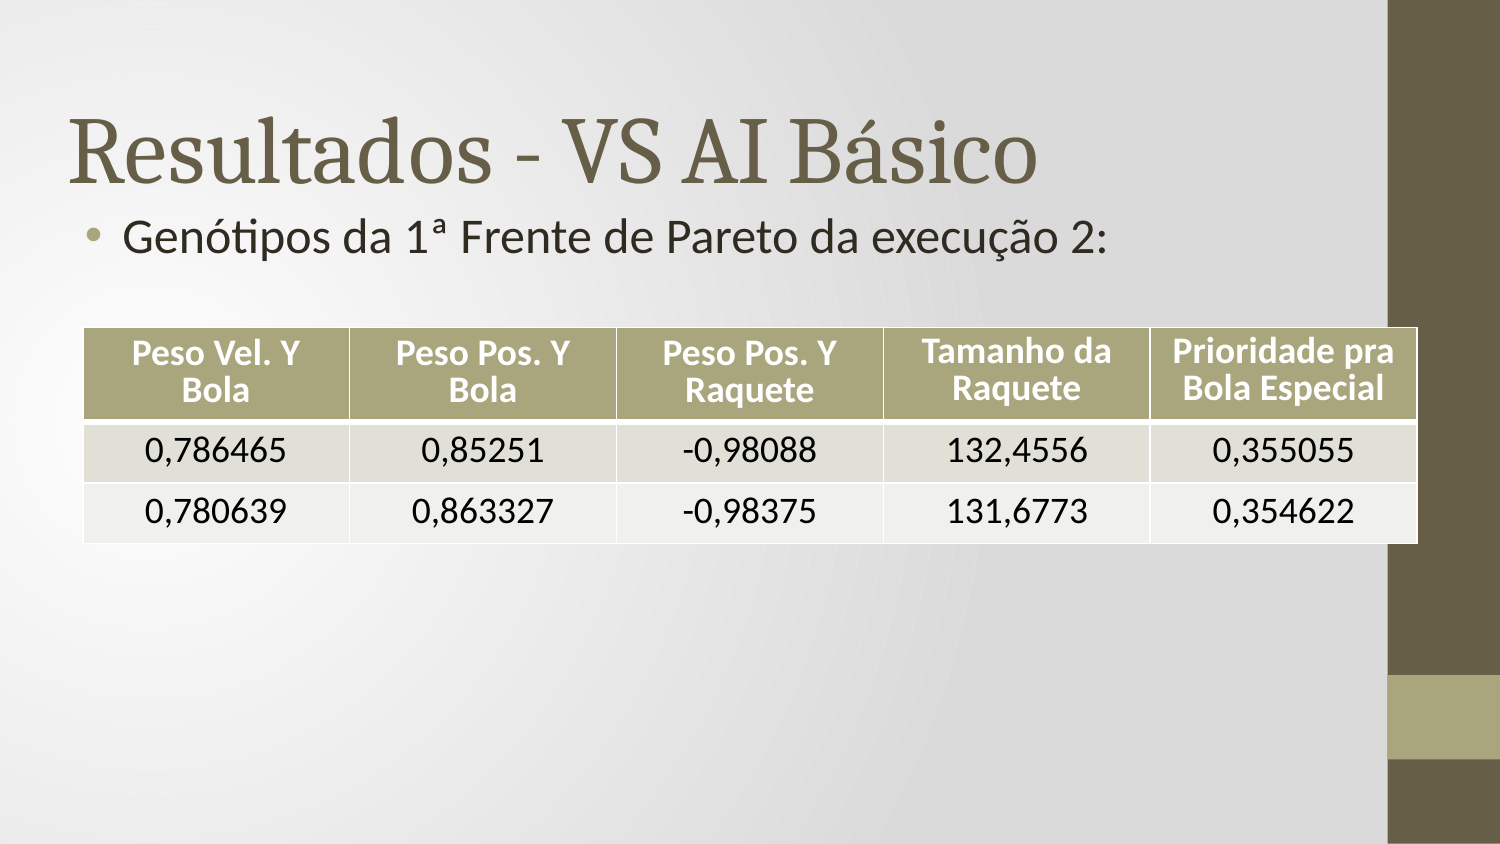

# Resultados - VS AI Básico
Genótipos da 1ª Frente de Pareto da execução 2:
| Peso Vel. Y Bola | Peso Pos. Y Bola | Peso Pos. Y Raquete | Tamanho da Raquete | Prioridade pra Bola Especial |
| --- | --- | --- | --- | --- |
| 0,786465 | 0,85251 | -0,98088 | 132,4556 | 0,355055 |
| 0,780639 | 0,863327 | -0,98375 | 131,6773 | 0,354622 |